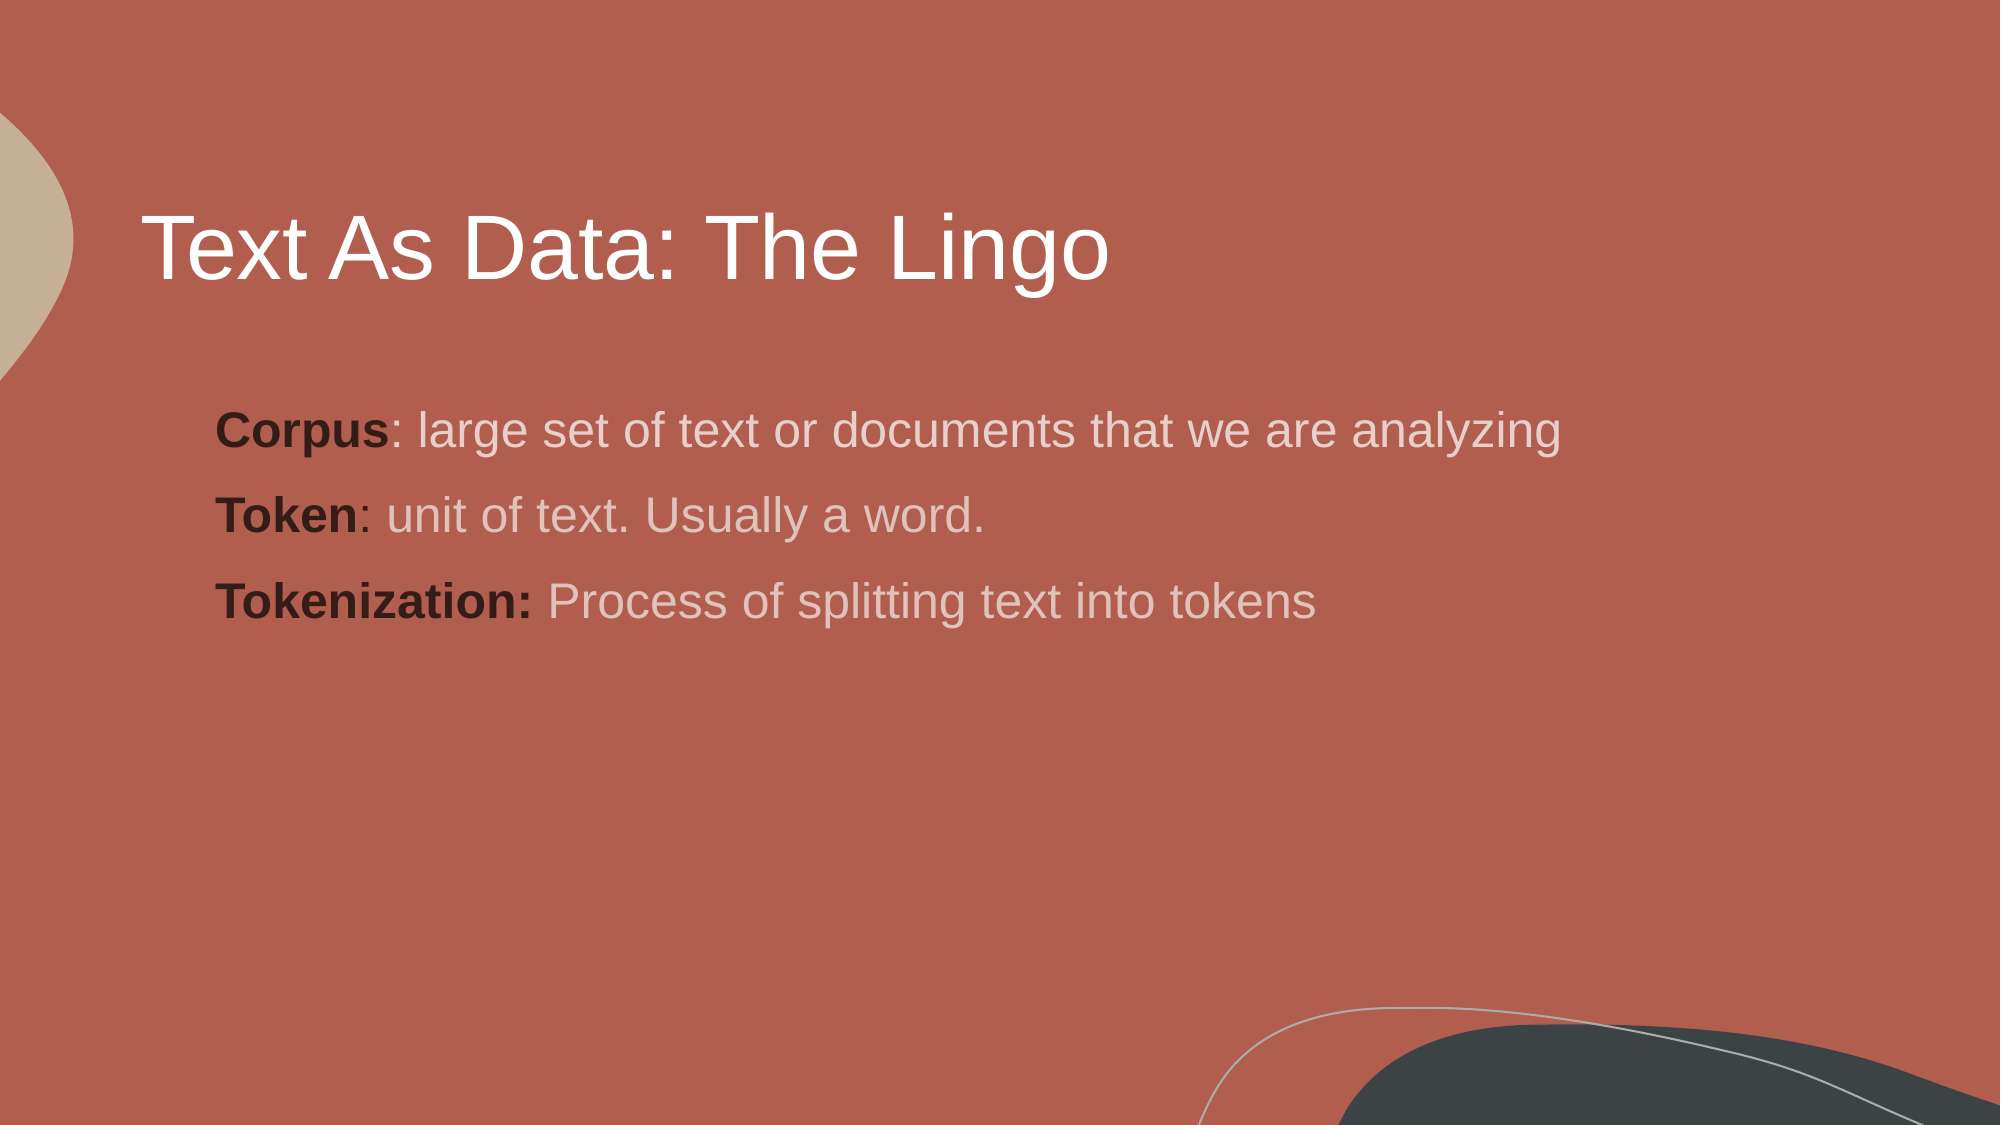

# Text As Data: The Lingo
Corpus: large set of text or documents that we are analyzing
Token: unit of text. Usually a word.
Tokenization: Process of splitting text into tokens